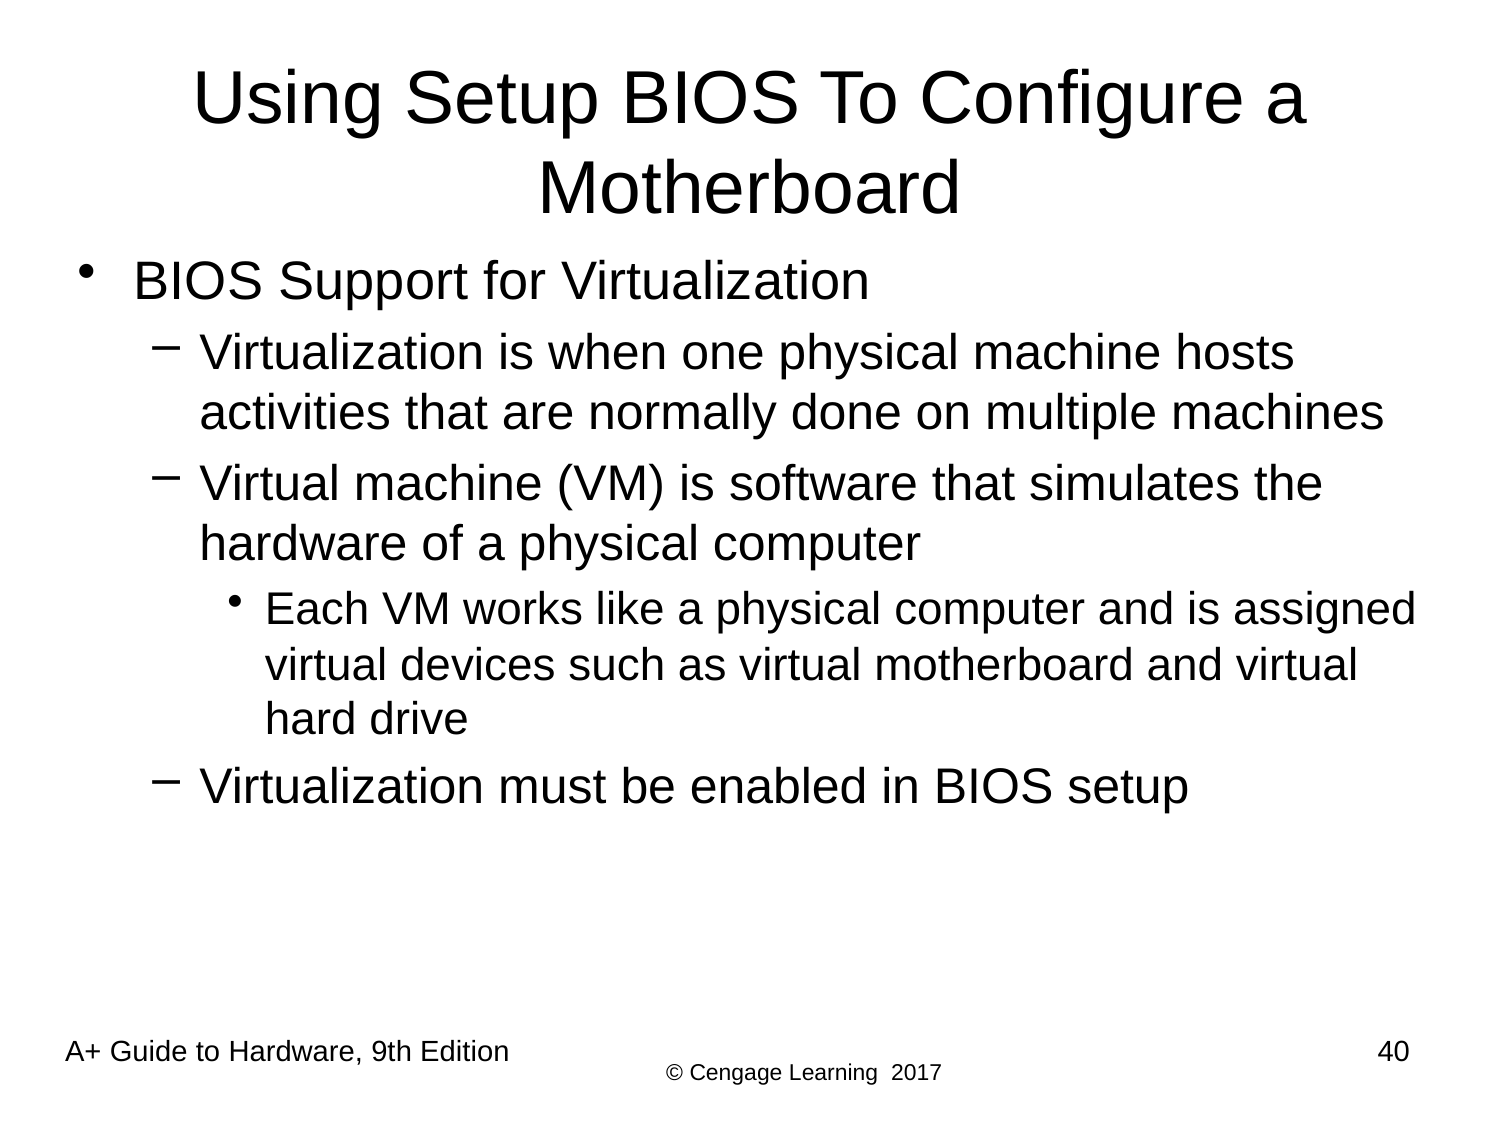

# Using Setup BIOS To Configure a Motherboard
BIOS Support for Virtualization
Virtualization is when one physical machine hosts activities that are normally done on multiple machines
Virtual machine (VM) is software that simulates the hardware of a physical computer
Each VM works like a physical computer and is assigned virtual devices such as virtual motherboard and virtual hard drive
Virtualization must be enabled in BIOS setup

40
A+ Guide to Hardware, 9th Edition